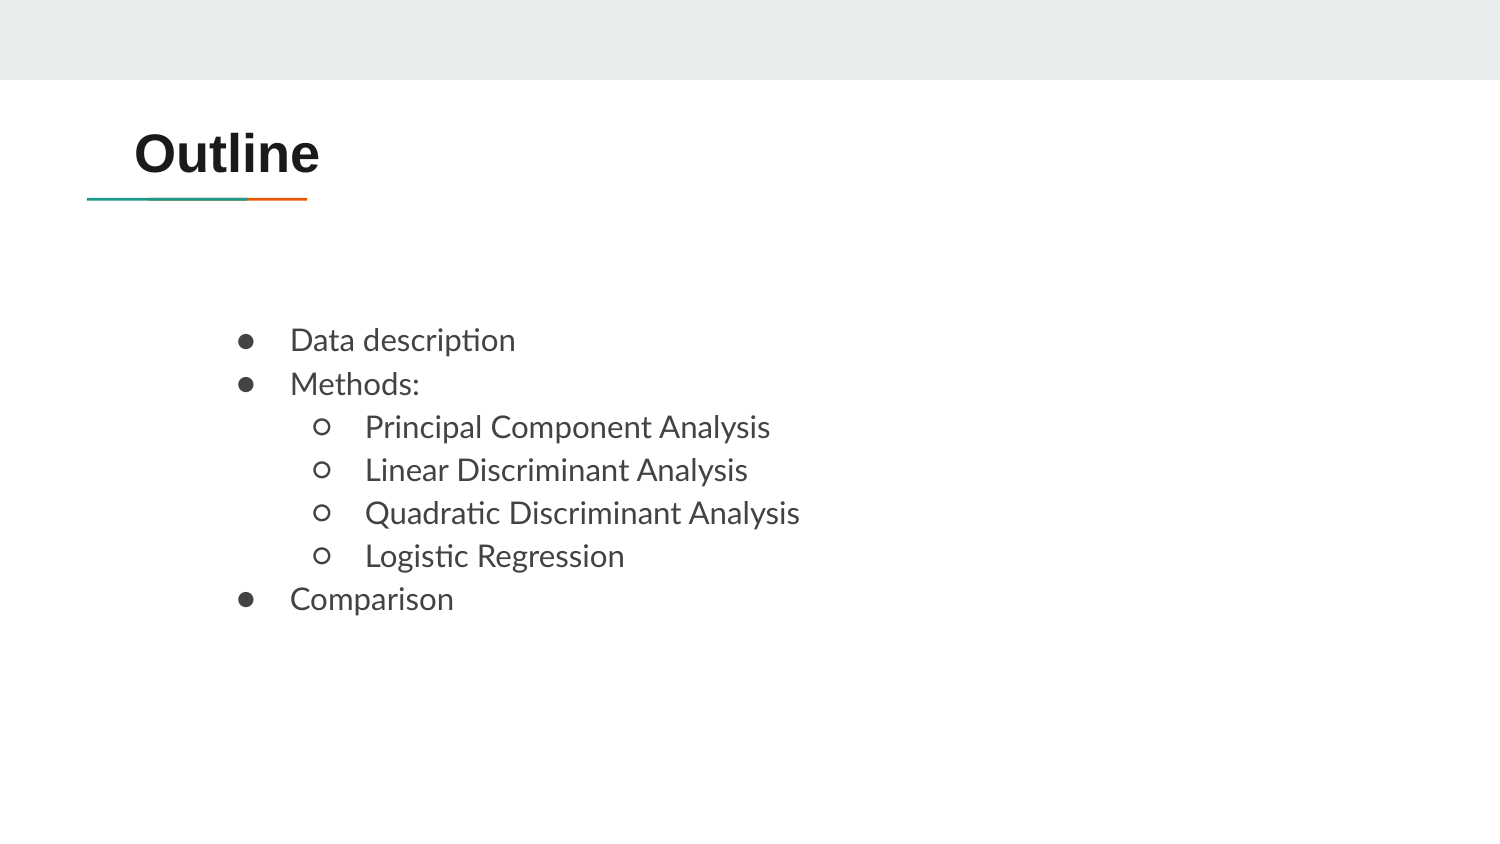

# Outline
Data description
Methods:
Principal Component Analysis
Linear Discriminant Analysis
Quadratic Discriminant Analysis
Logistic Regression
Comparison